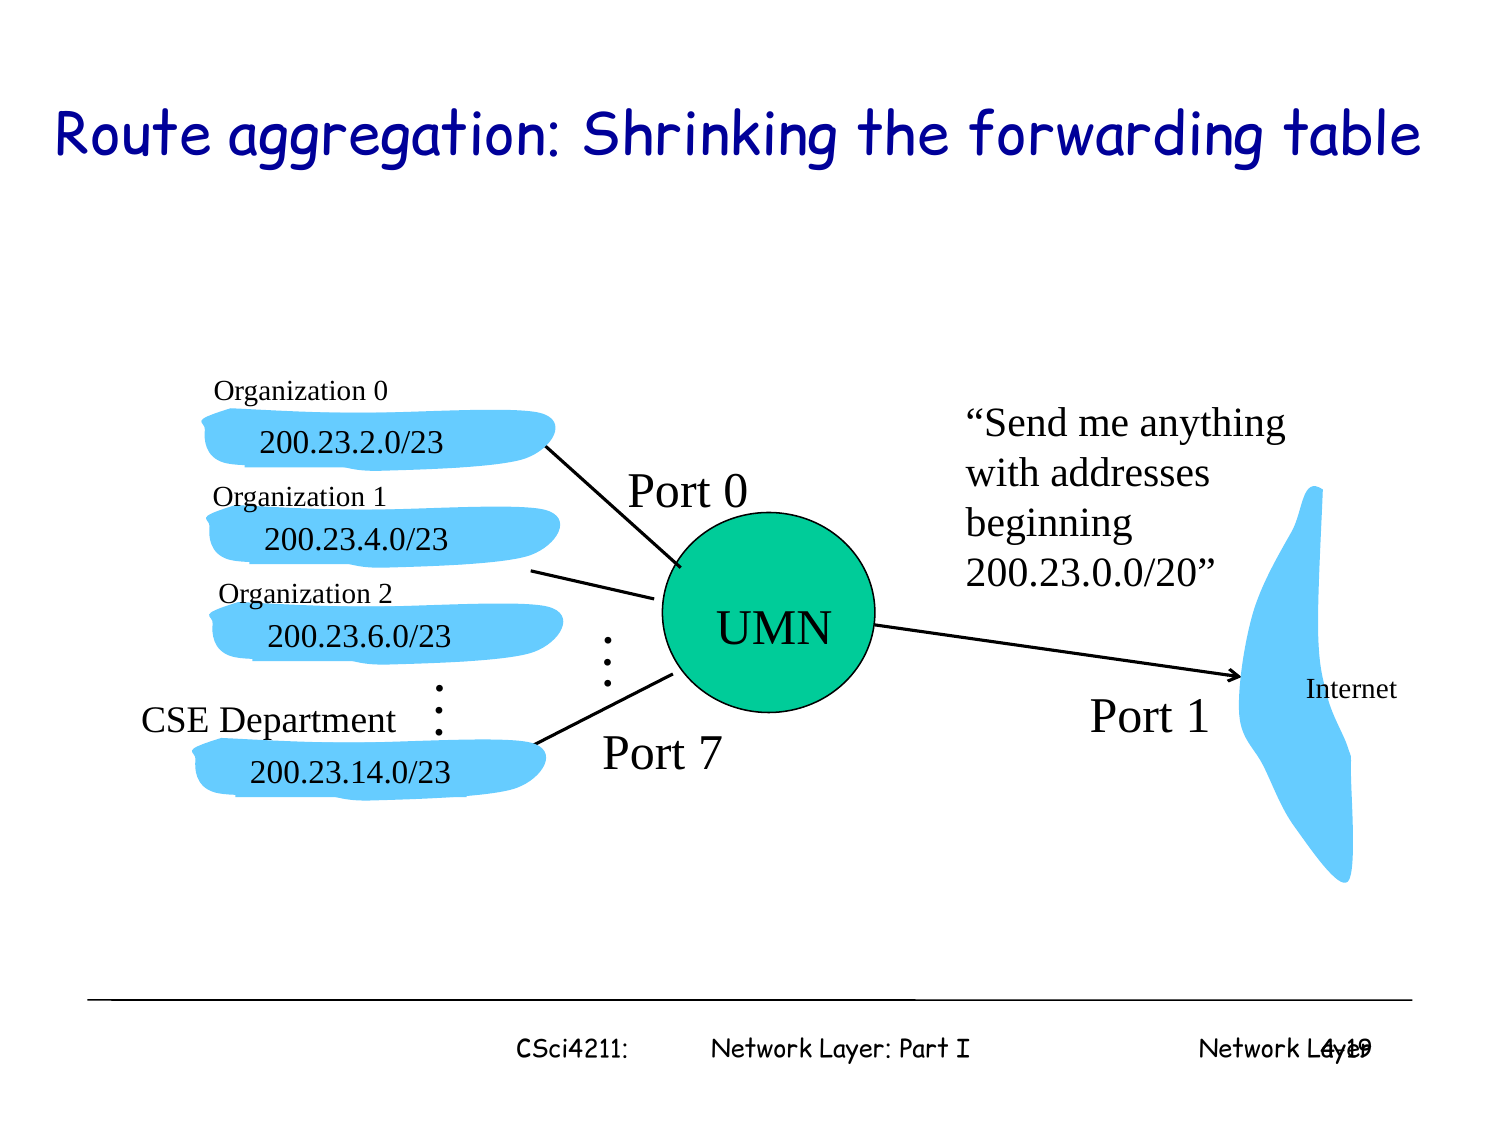

# Route aggregation: Shrinking the forwarding table
Organization 0
“Send me anything
with addresses
beginning
200.23.0.0/20”

200.23.2.0/23

Port 0
Organization 1

200.23.4.0/23

Organization 2

UMN
.
.
.

200.23.6.0/23

.
.
.
Internet

Port 1
CSE Department
Port 7

200.23.14.0/23
CSci4211:           Network Layer: Part I
Network Layer
4-19